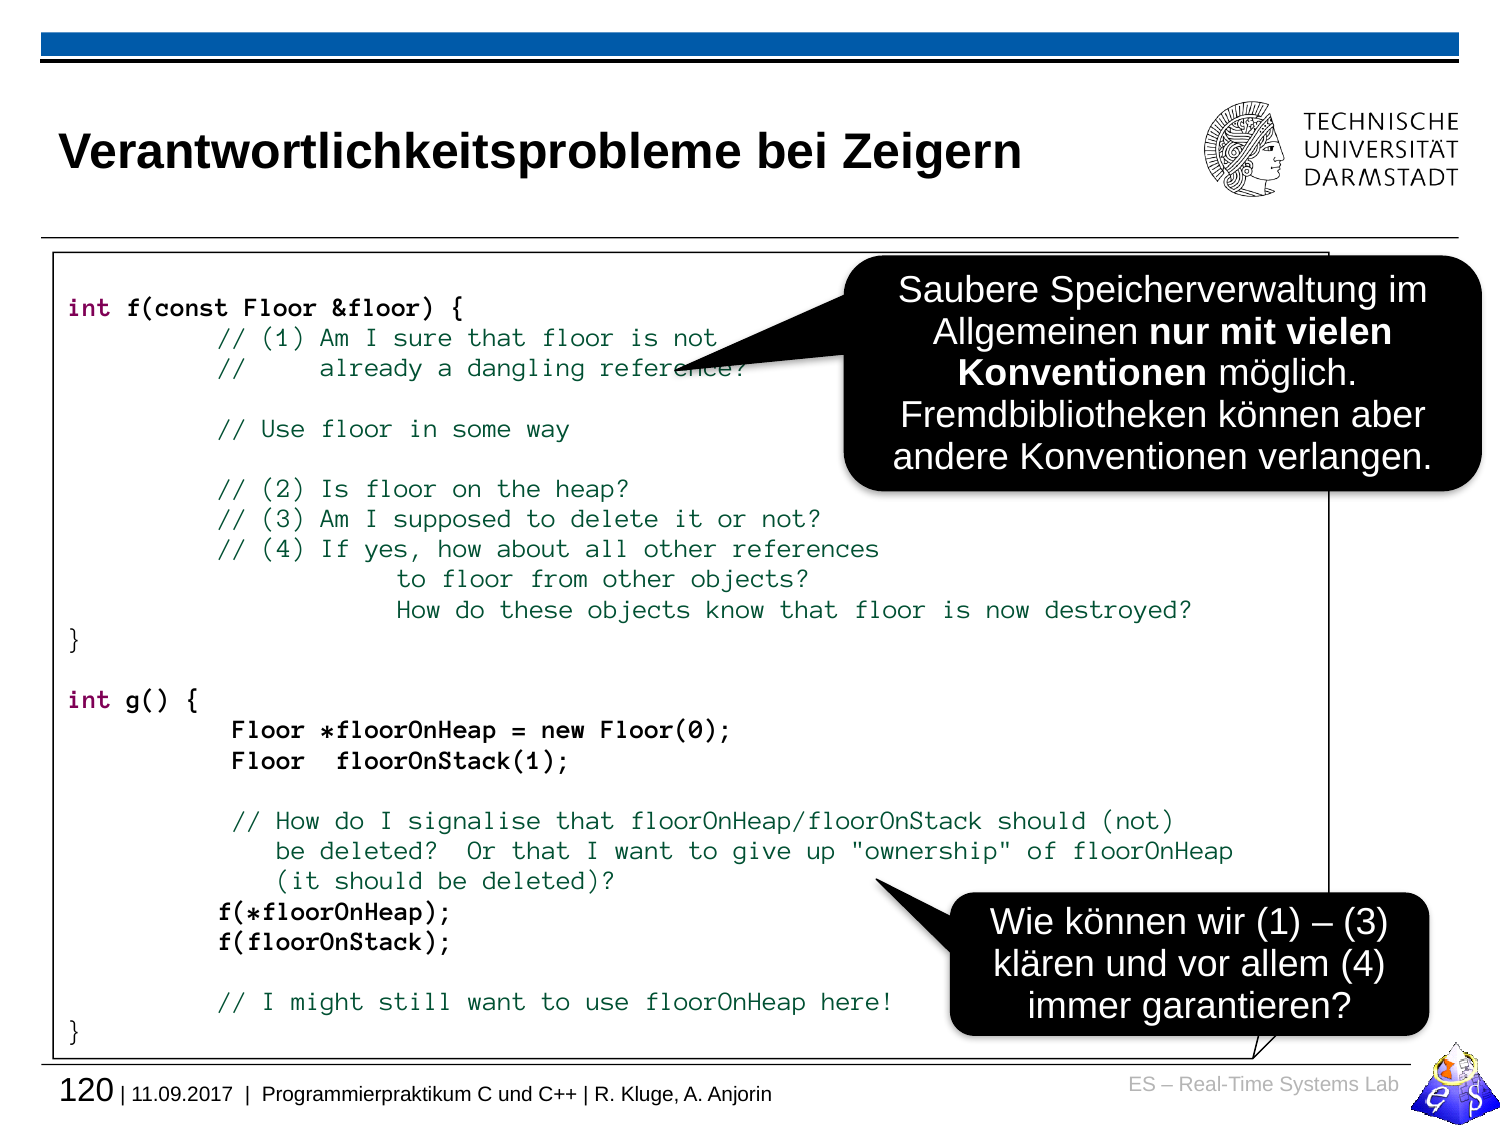

# Verantwortlichkeitsprobleme bei Zeigern

int f(const Floor &floor) {
	// (1) Am I sure that floor is not
	//     already a dangling reference?

	// Use floor in some way

	// (2) Is floor on the heap?
	// (3) Am I supposed to delete it or not?
	// (4) If yes, how about all other references
		  to floor from other objects?
		  How do these objects know that floor is now destroyed?
}

int g() {
	 Floor *floorOnHeap = new Floor(0);
	 Floor  floorOnStack(1);

	 // How do I signalise that floorOnHeap/floorOnStack should (not)
 	    be deleted?  Or that I want to give up "ownership" of floorOnHeap
	    (it should be deleted)?
	f(*floorOnHeap);
	f(floorOnStack);

	// I might still want to use floorOnHeap here!
}

Saubere Speicherverwaltung im Allgemeinen nur mit vielen Konventionen möglich.  Fremdbibliotheken können aber andere Konventionen verlangen.
Wie können wir (1) – (3) klären und vor allem (4) immer garantieren?